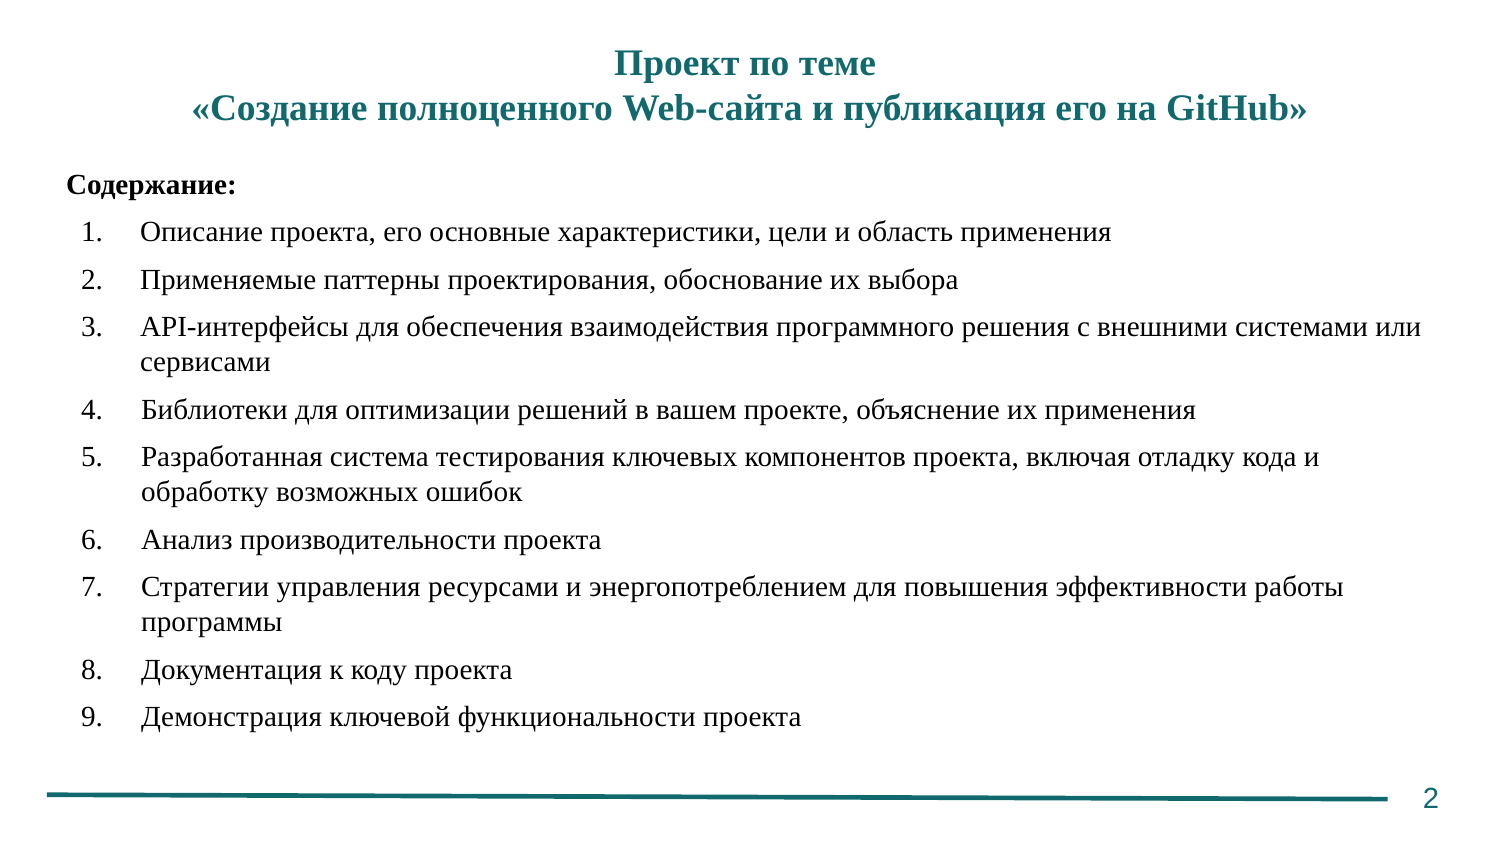

# Проект по теме
«Создание полноценного Web-сайта и публикация его на GitHub»
Содержание:
Описание проекта, его основные характеристики, цели и область применения
Применяемые паттерны проектирования, обоснование их выбора
API-интерфейсы для обеспечения взаимодействия программного решения с внешними системами или сервисами
Библиотеки для оптимизации решений в вашем проекте, объяснение их применения
Разработанная система тестирования ключевых компонентов проекта, включая отладку кода и обработку возможных ошибок
Анализ производительности проекта
Стратегии управления ресурсами и энергопотреблением для повышения эффективности работы программы
Документация к коду проекта
Демонстрация ключевой функциональности проекта
2